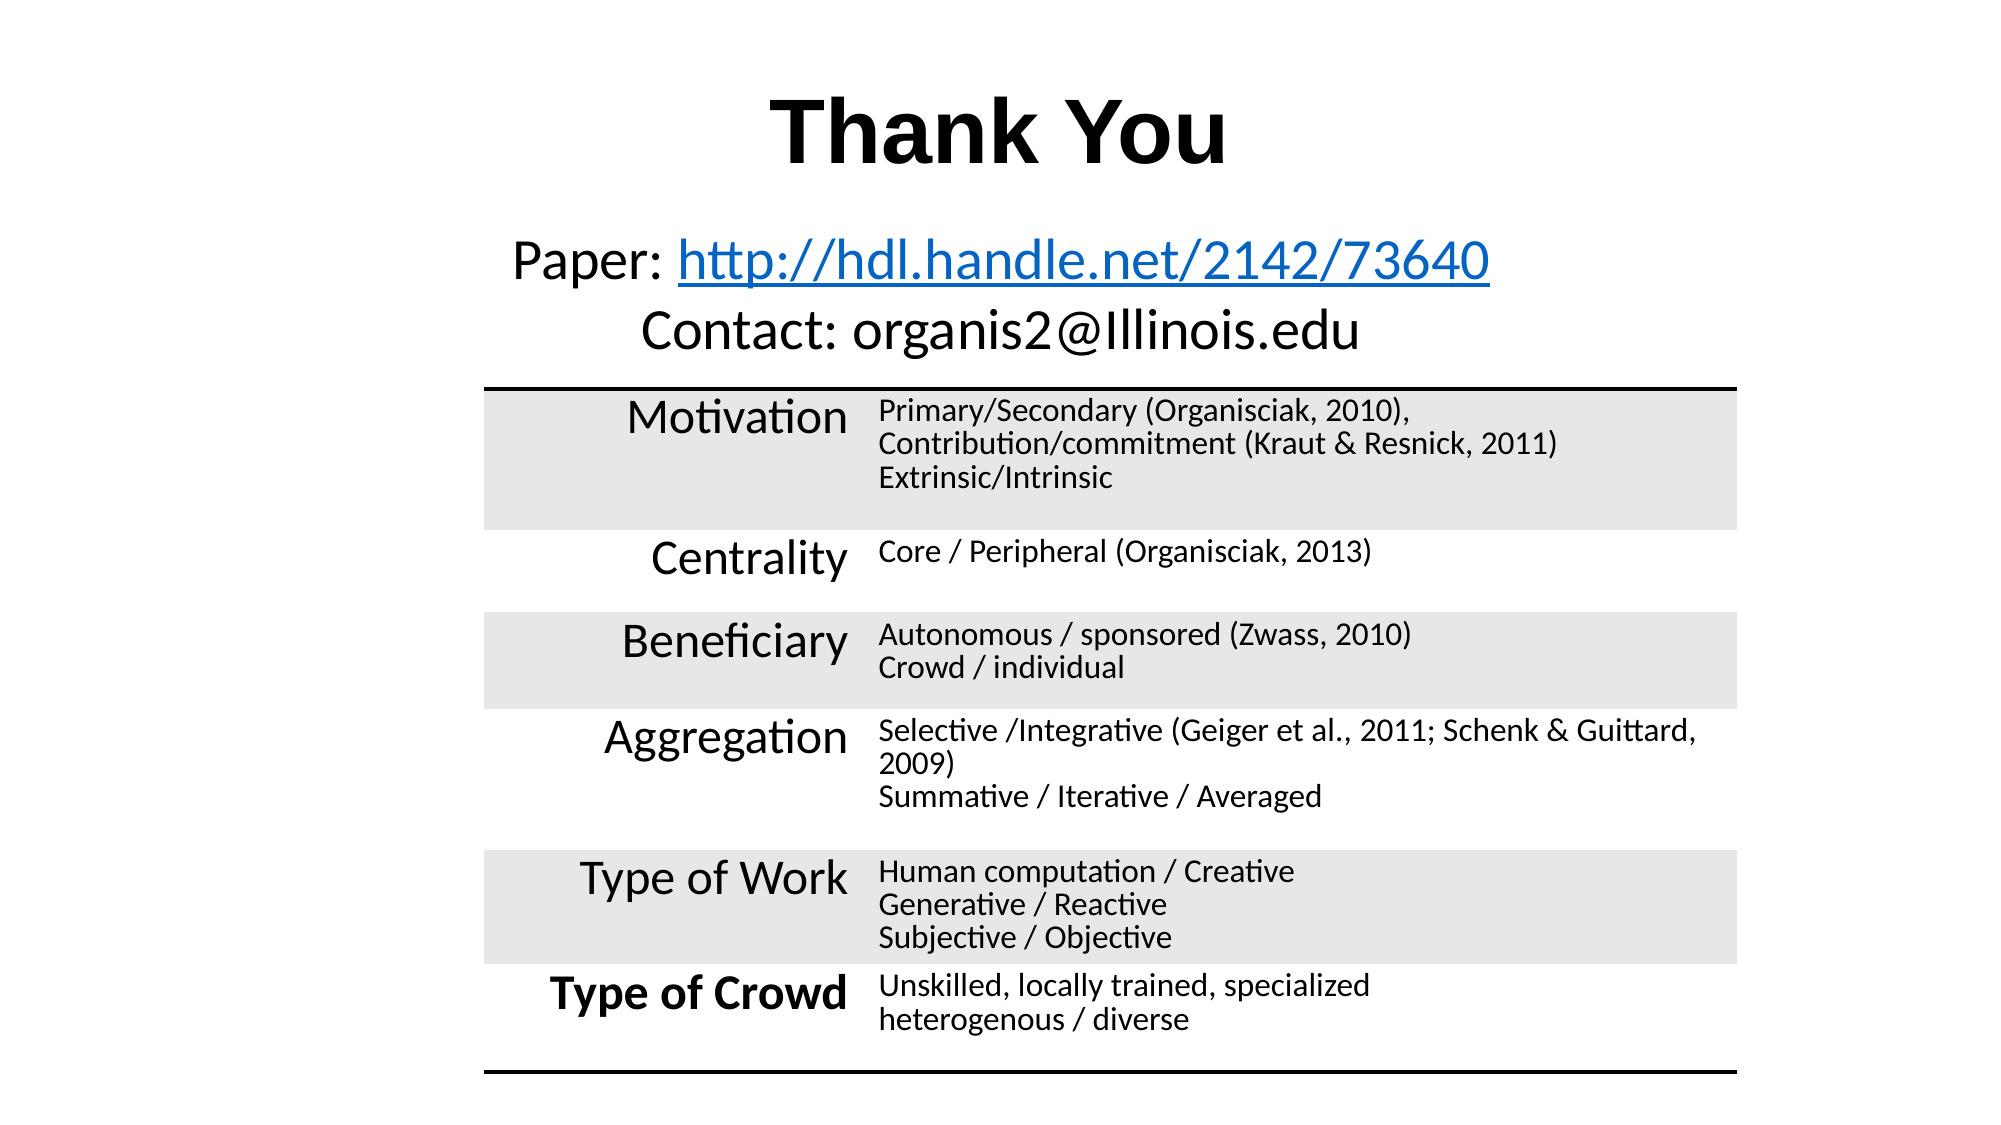

# Thank You
Paper: http://hdl.handle.net/2142/73640
Contact: organis2@Illinois.edu
| Motivation | Primary/Secondary (Organisciak, 2010), Contribution/commitment (Kraut & Resnick, 2011) Extrinsic/Intrinsic |
| --- | --- |
| Centrality | Core / Peripheral (Organisciak, 2013) |
| Beneficiary | Autonomous / sponsored (Zwass, 2010) Crowd / individual |
| Aggregation | Selective /Integrative (Geiger et al., 2011; Schenk & Guittard, 2009) Summative / Iterative / Averaged |
| Type of Work | Human computation / Creative Generative / Reactive Subjective / Objective |
| Type of Crowd | Unskilled, locally trained, specialized heterogenous / diverse |